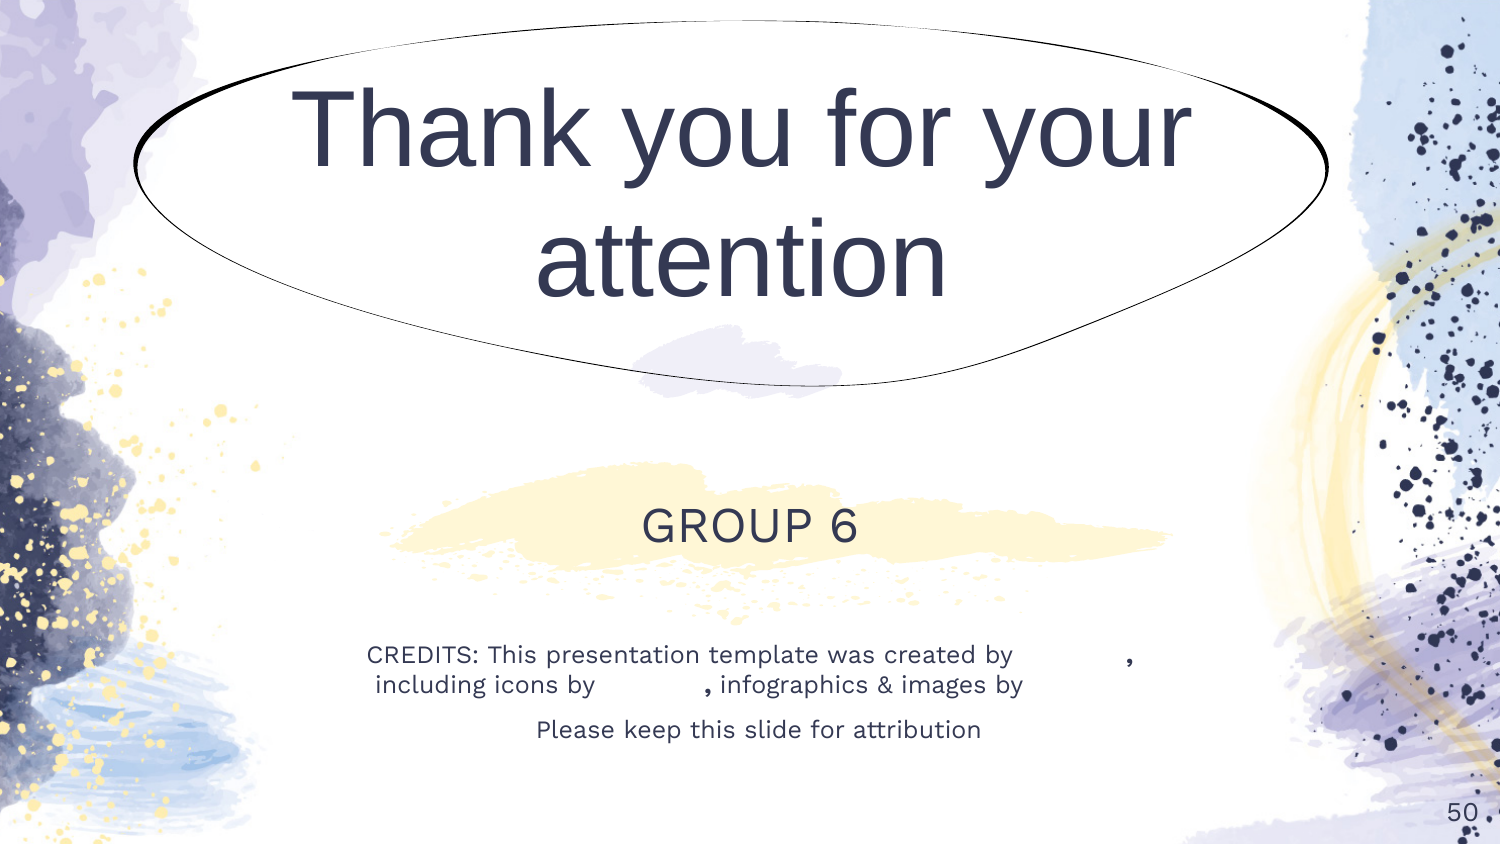

Thank you for your attention

GROUP 6

Please keep this slide for attribution
50